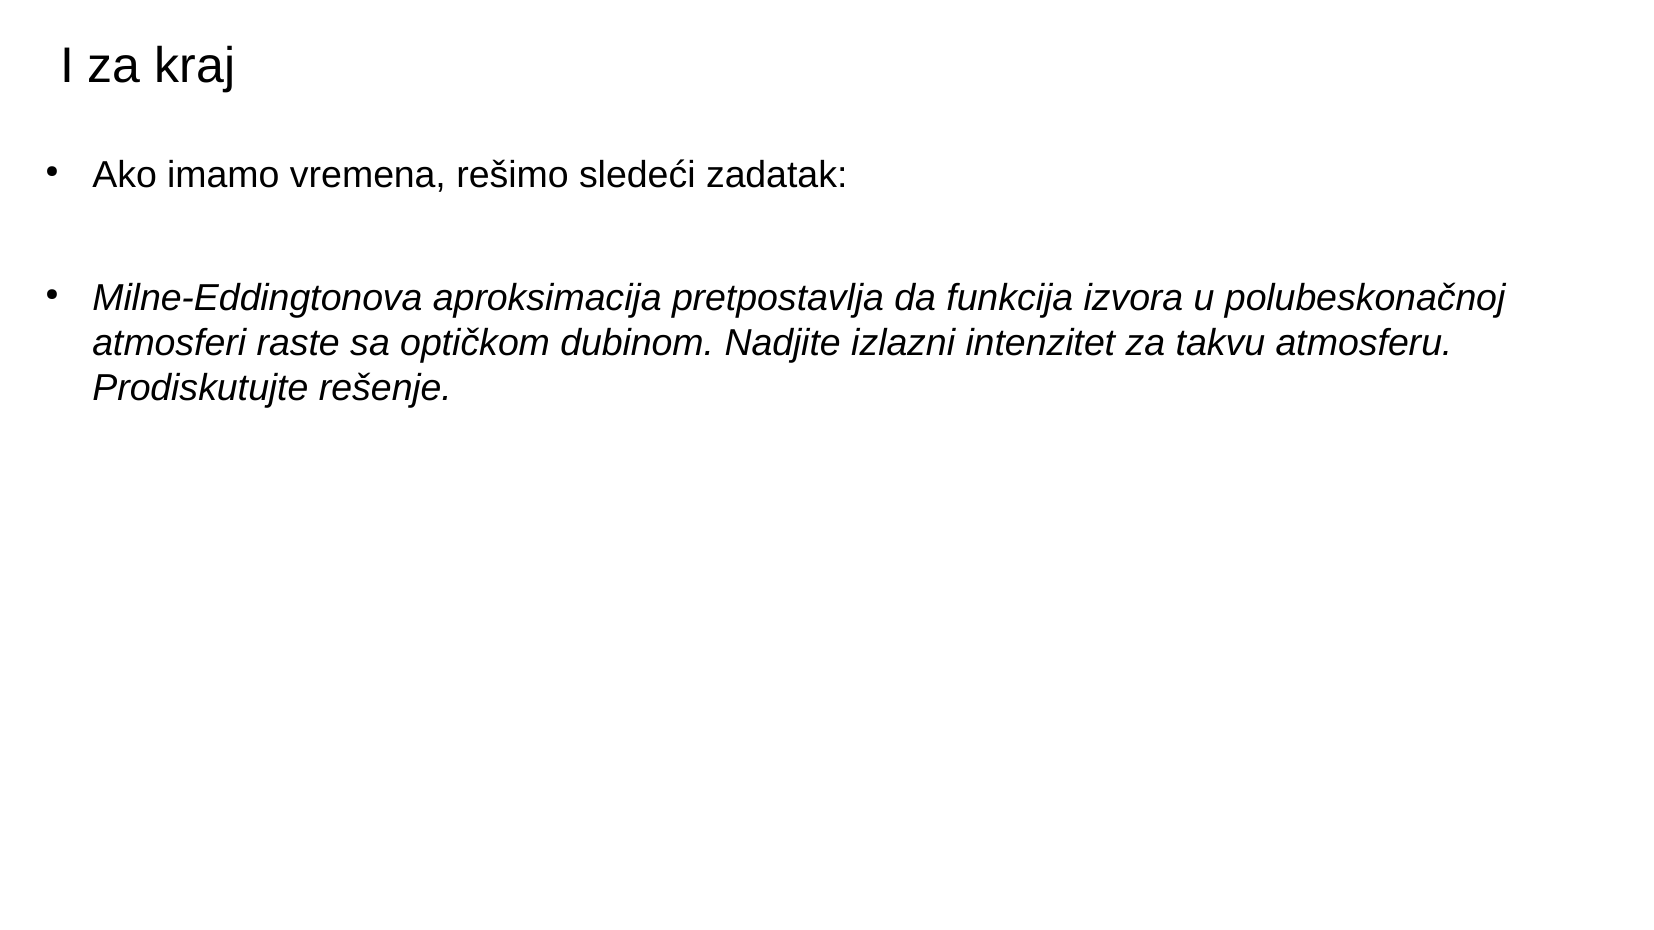

I za kraj
Ako imamo vremena, rešimo sledeći zadatak:
Milne-Eddingtonova aproksimacija pretpostavlja da funkcija izvora u polubeskonačnoj atmosferi raste sa optičkom dubinom. Nadjite izlazni intenzitet za takvu atmosferu. Prodiskutujte rešenje.